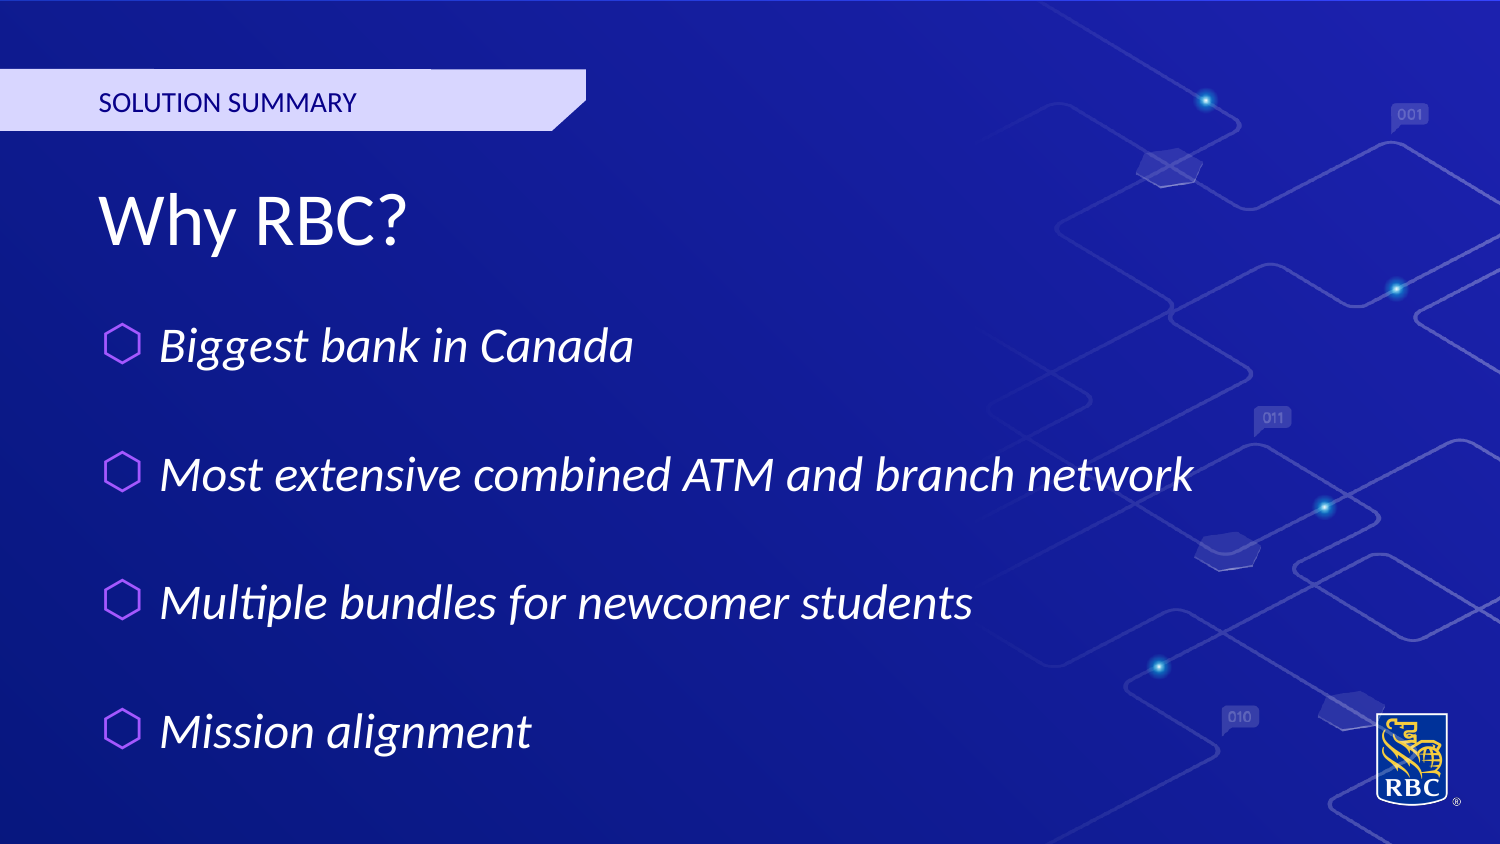

SOLUTION SUMMARY
Why RBC?
Biggest bank in Canada

Most extensive combined ATM and branch network

Multiple bundles for newcomer students

Mission alignment